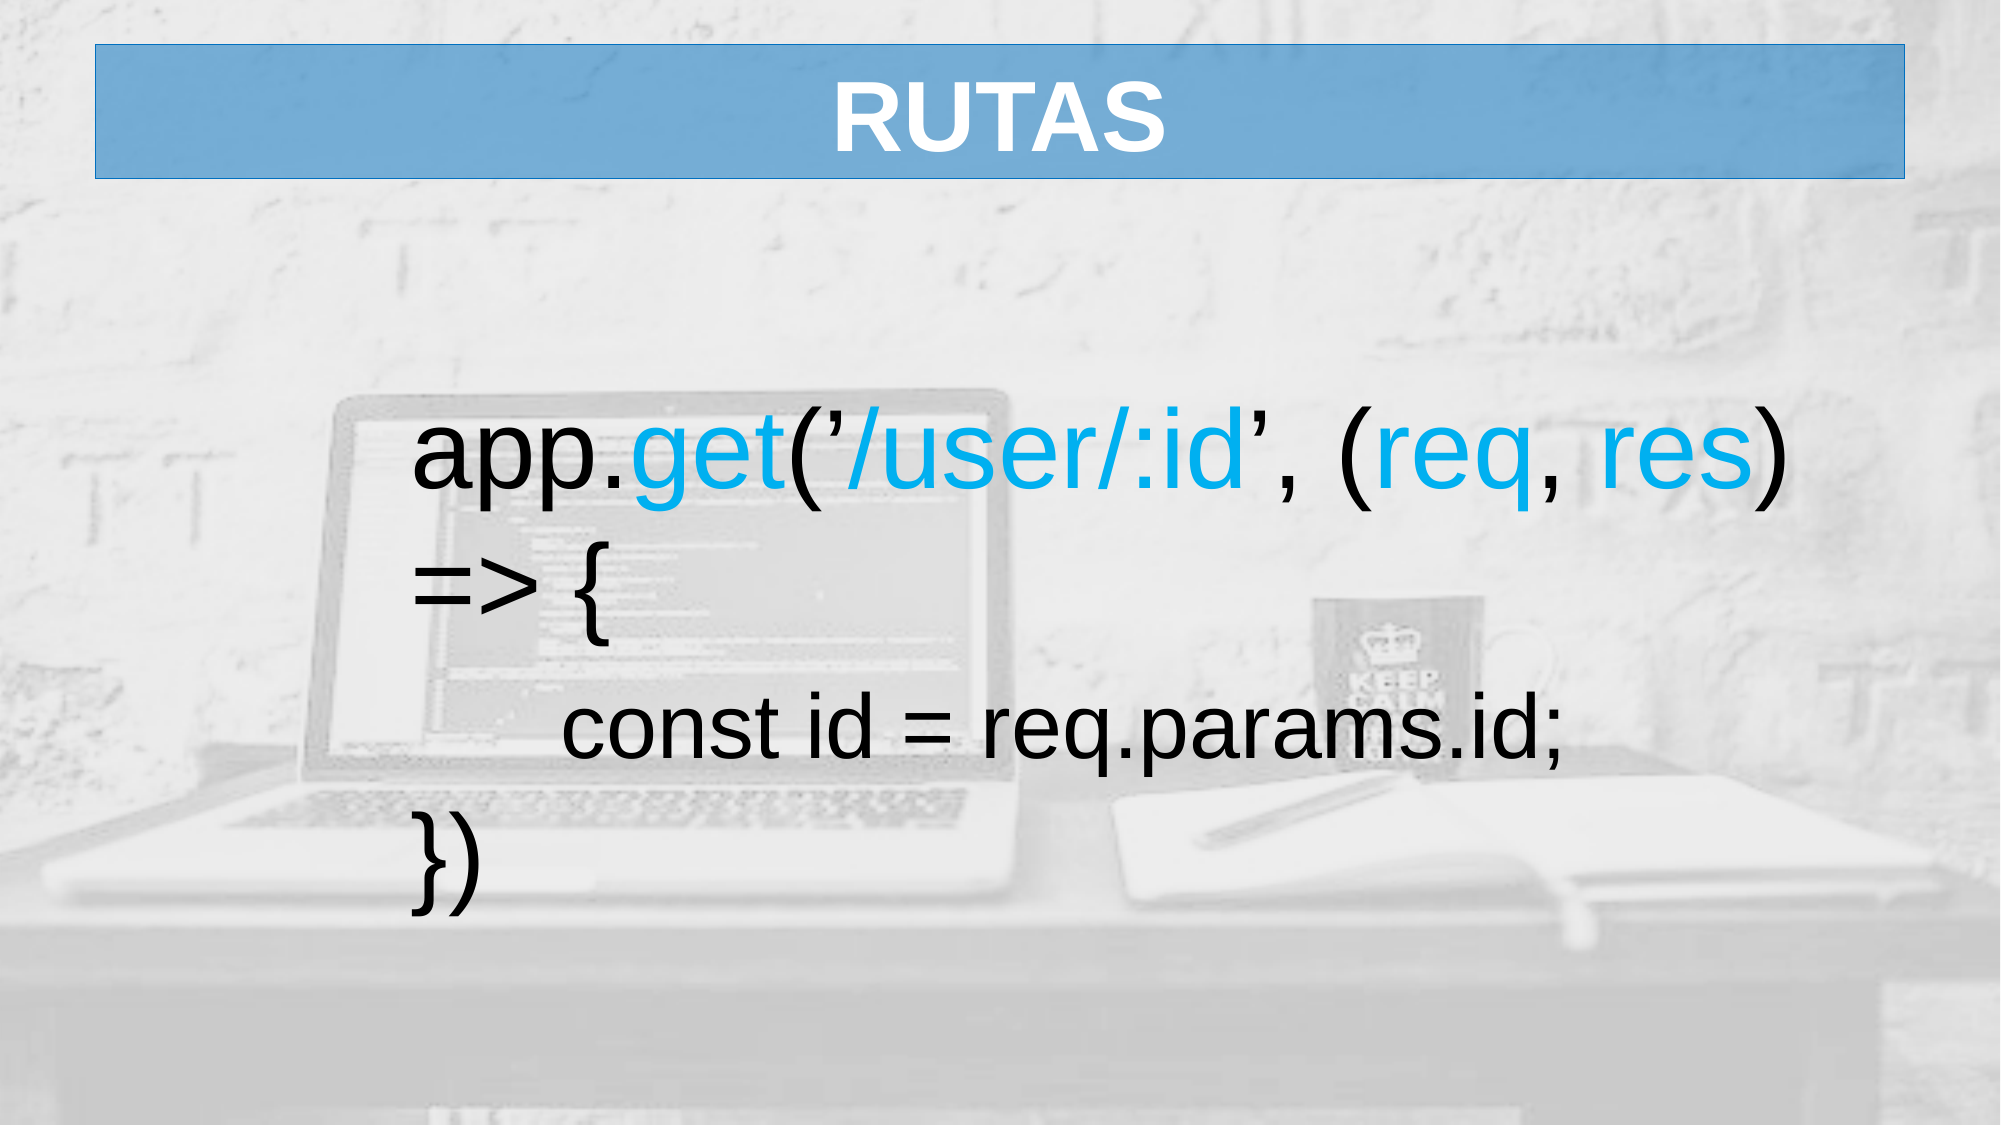

RUTAS
app.get(’/user/:id’, (req, res) => {
	const id = req.params.id;
})